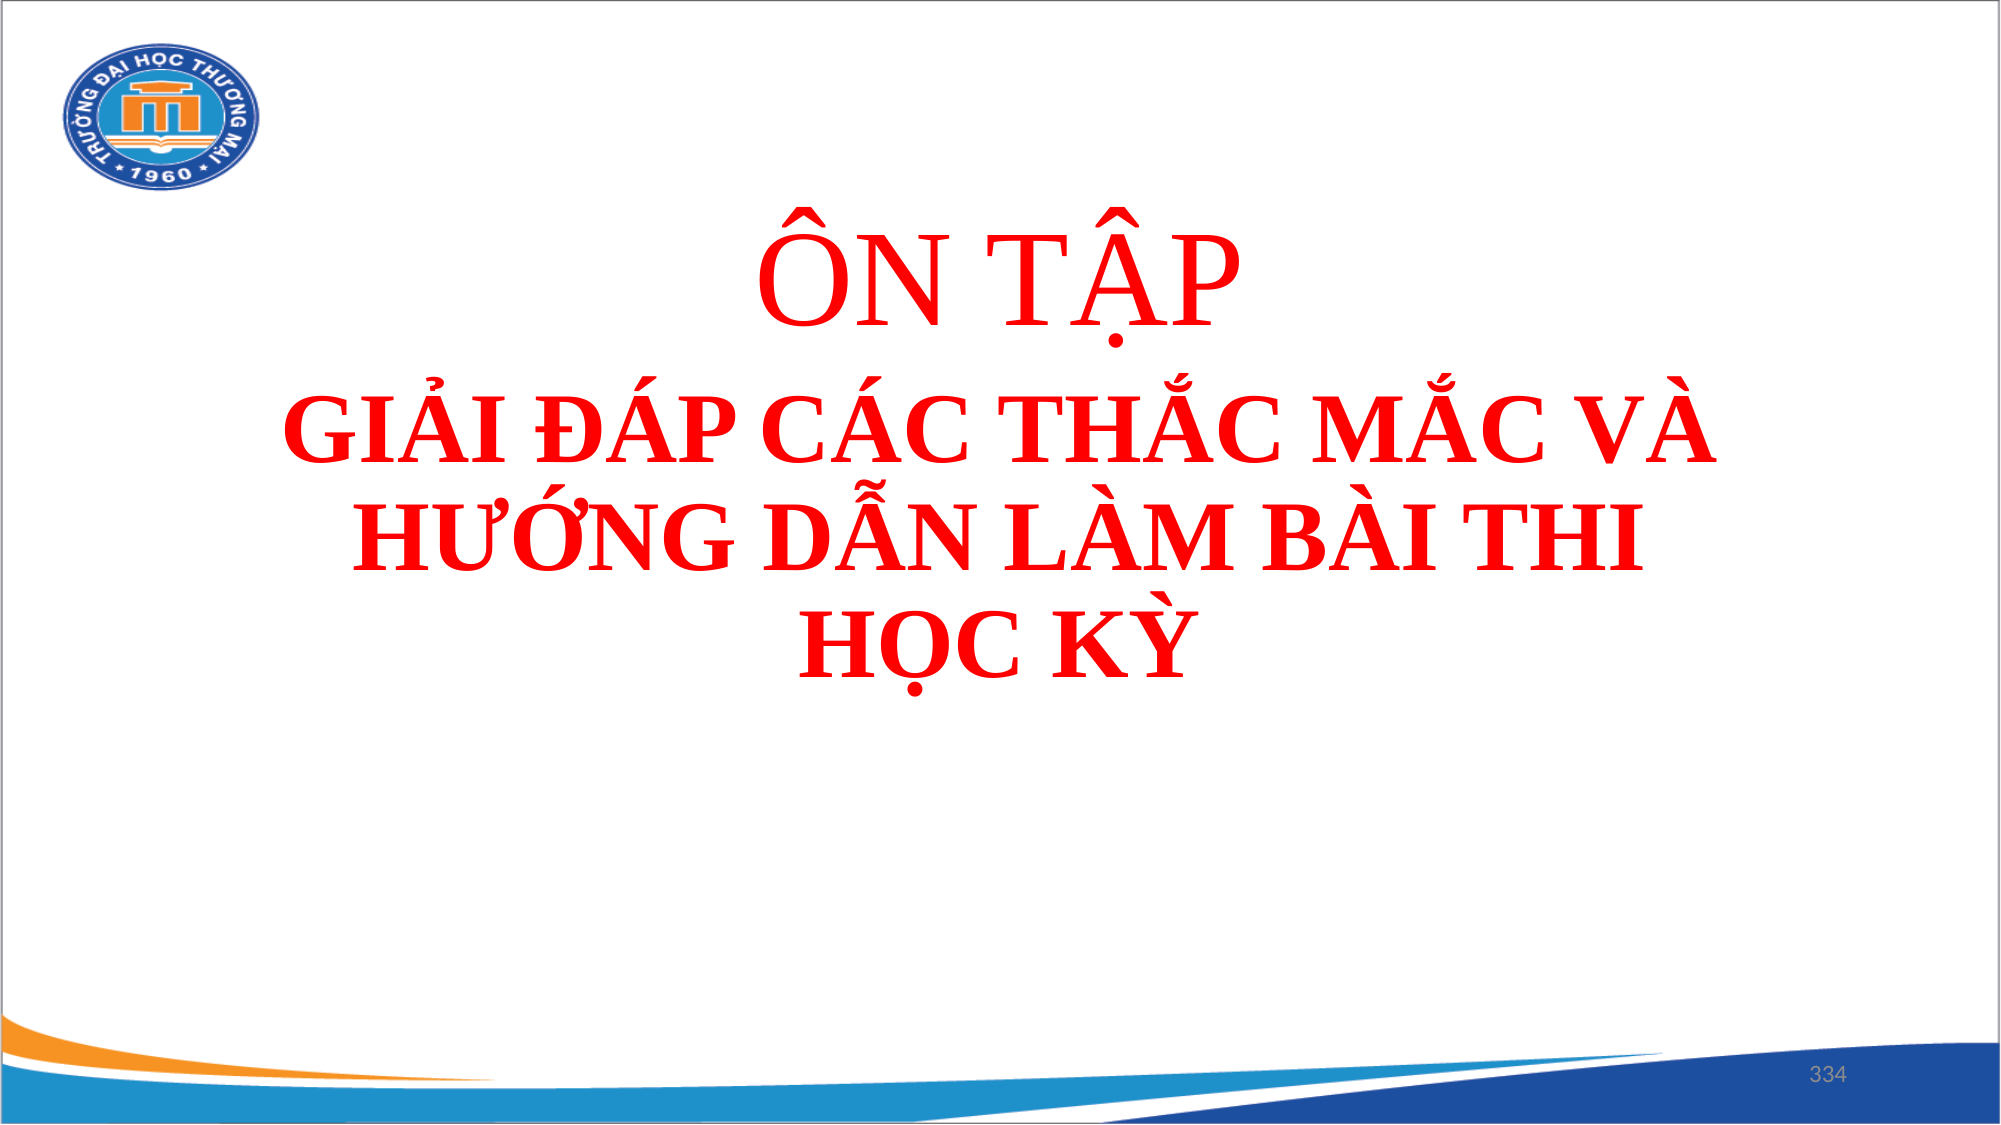

ÔN TẬP
GIẢI ĐÁP CÁC THẮC MẮC VÀ HƯỚNG DẪN LÀM BÀI THI HỌC KỲ
334